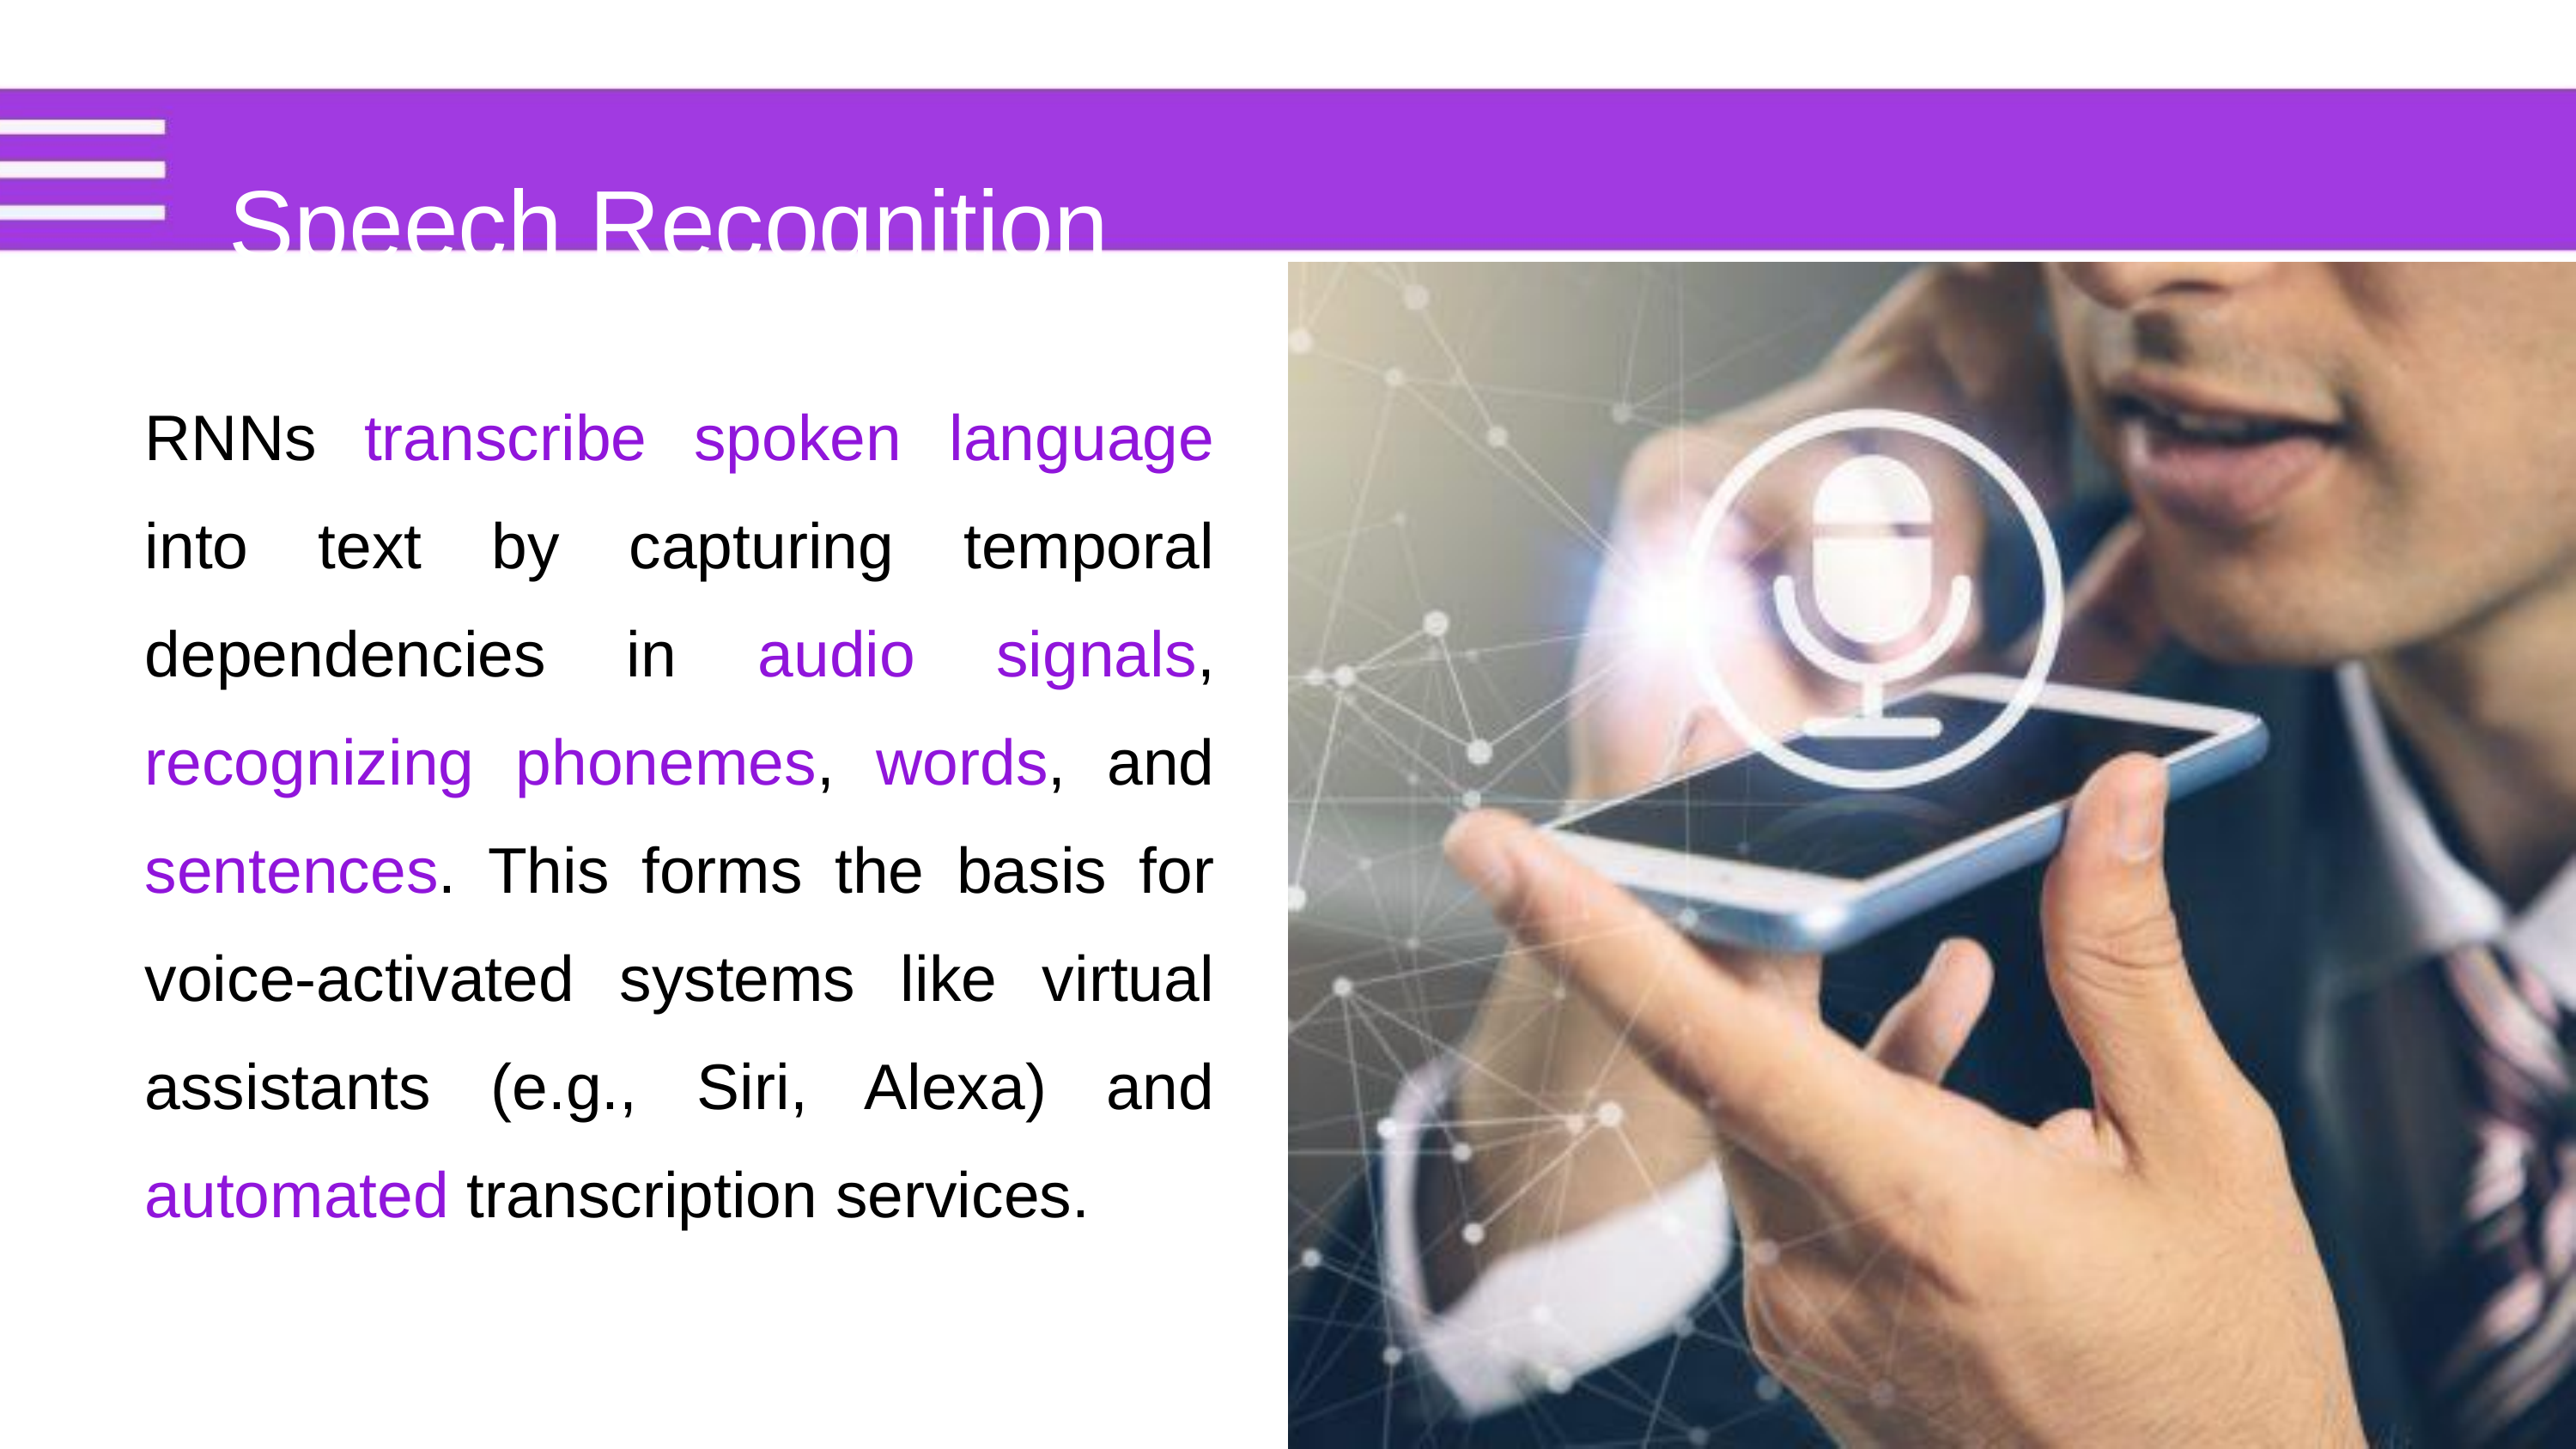

Speech Recognition

RNNs transcribe spoken language into text by capturing temporal dependencies in audio signals, recognizing phonemes, words, and sentences. This forms the basis for voice-activated systems like virtual assistants (e.g., Siri, Alexa) and automated transcription services.